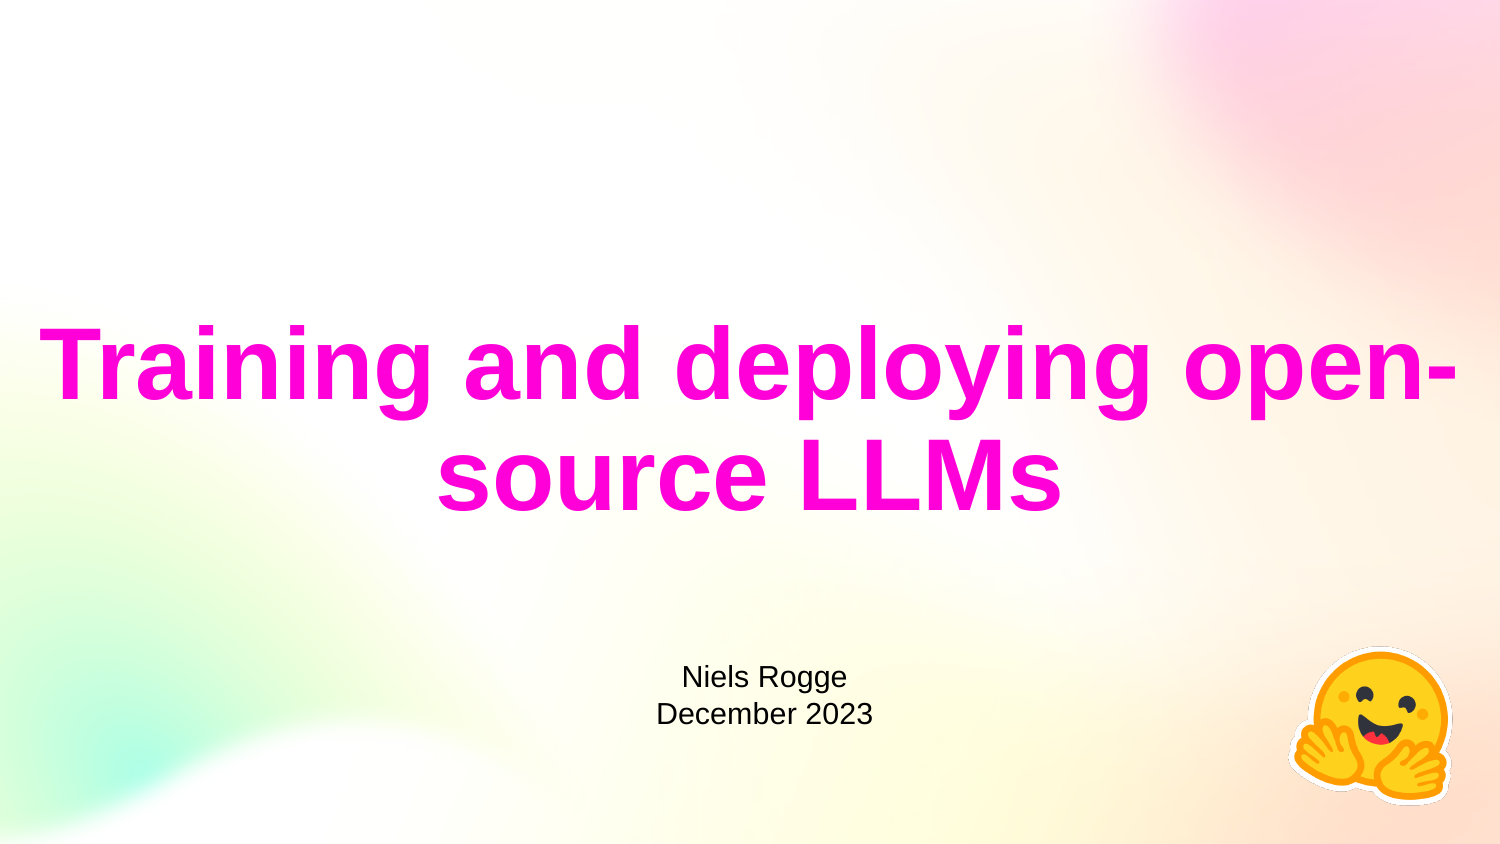

Training and deploying open-source LLMs
Niels Rogge
December 2023